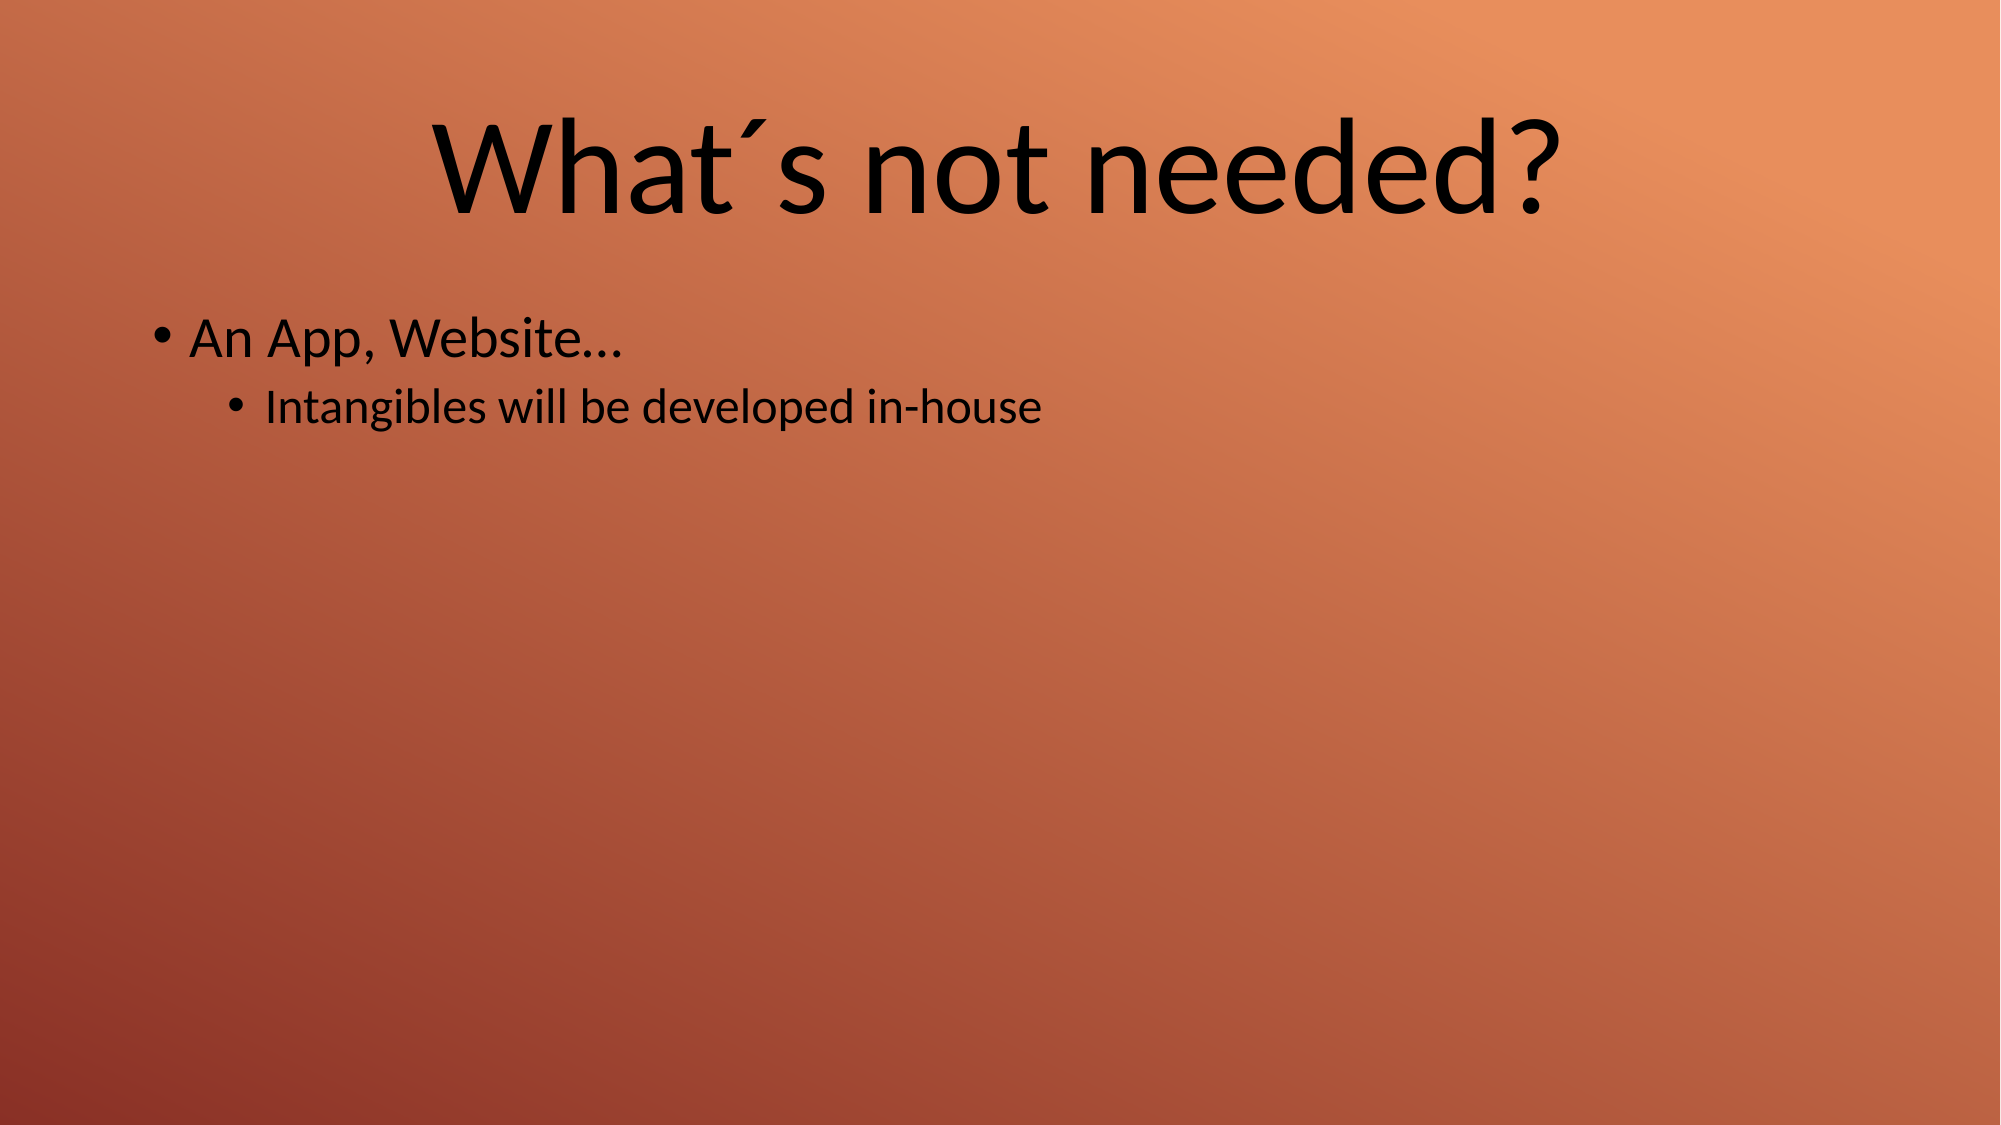

# What´s not needed?
An App, Website…
Intangibles will be developed in-house